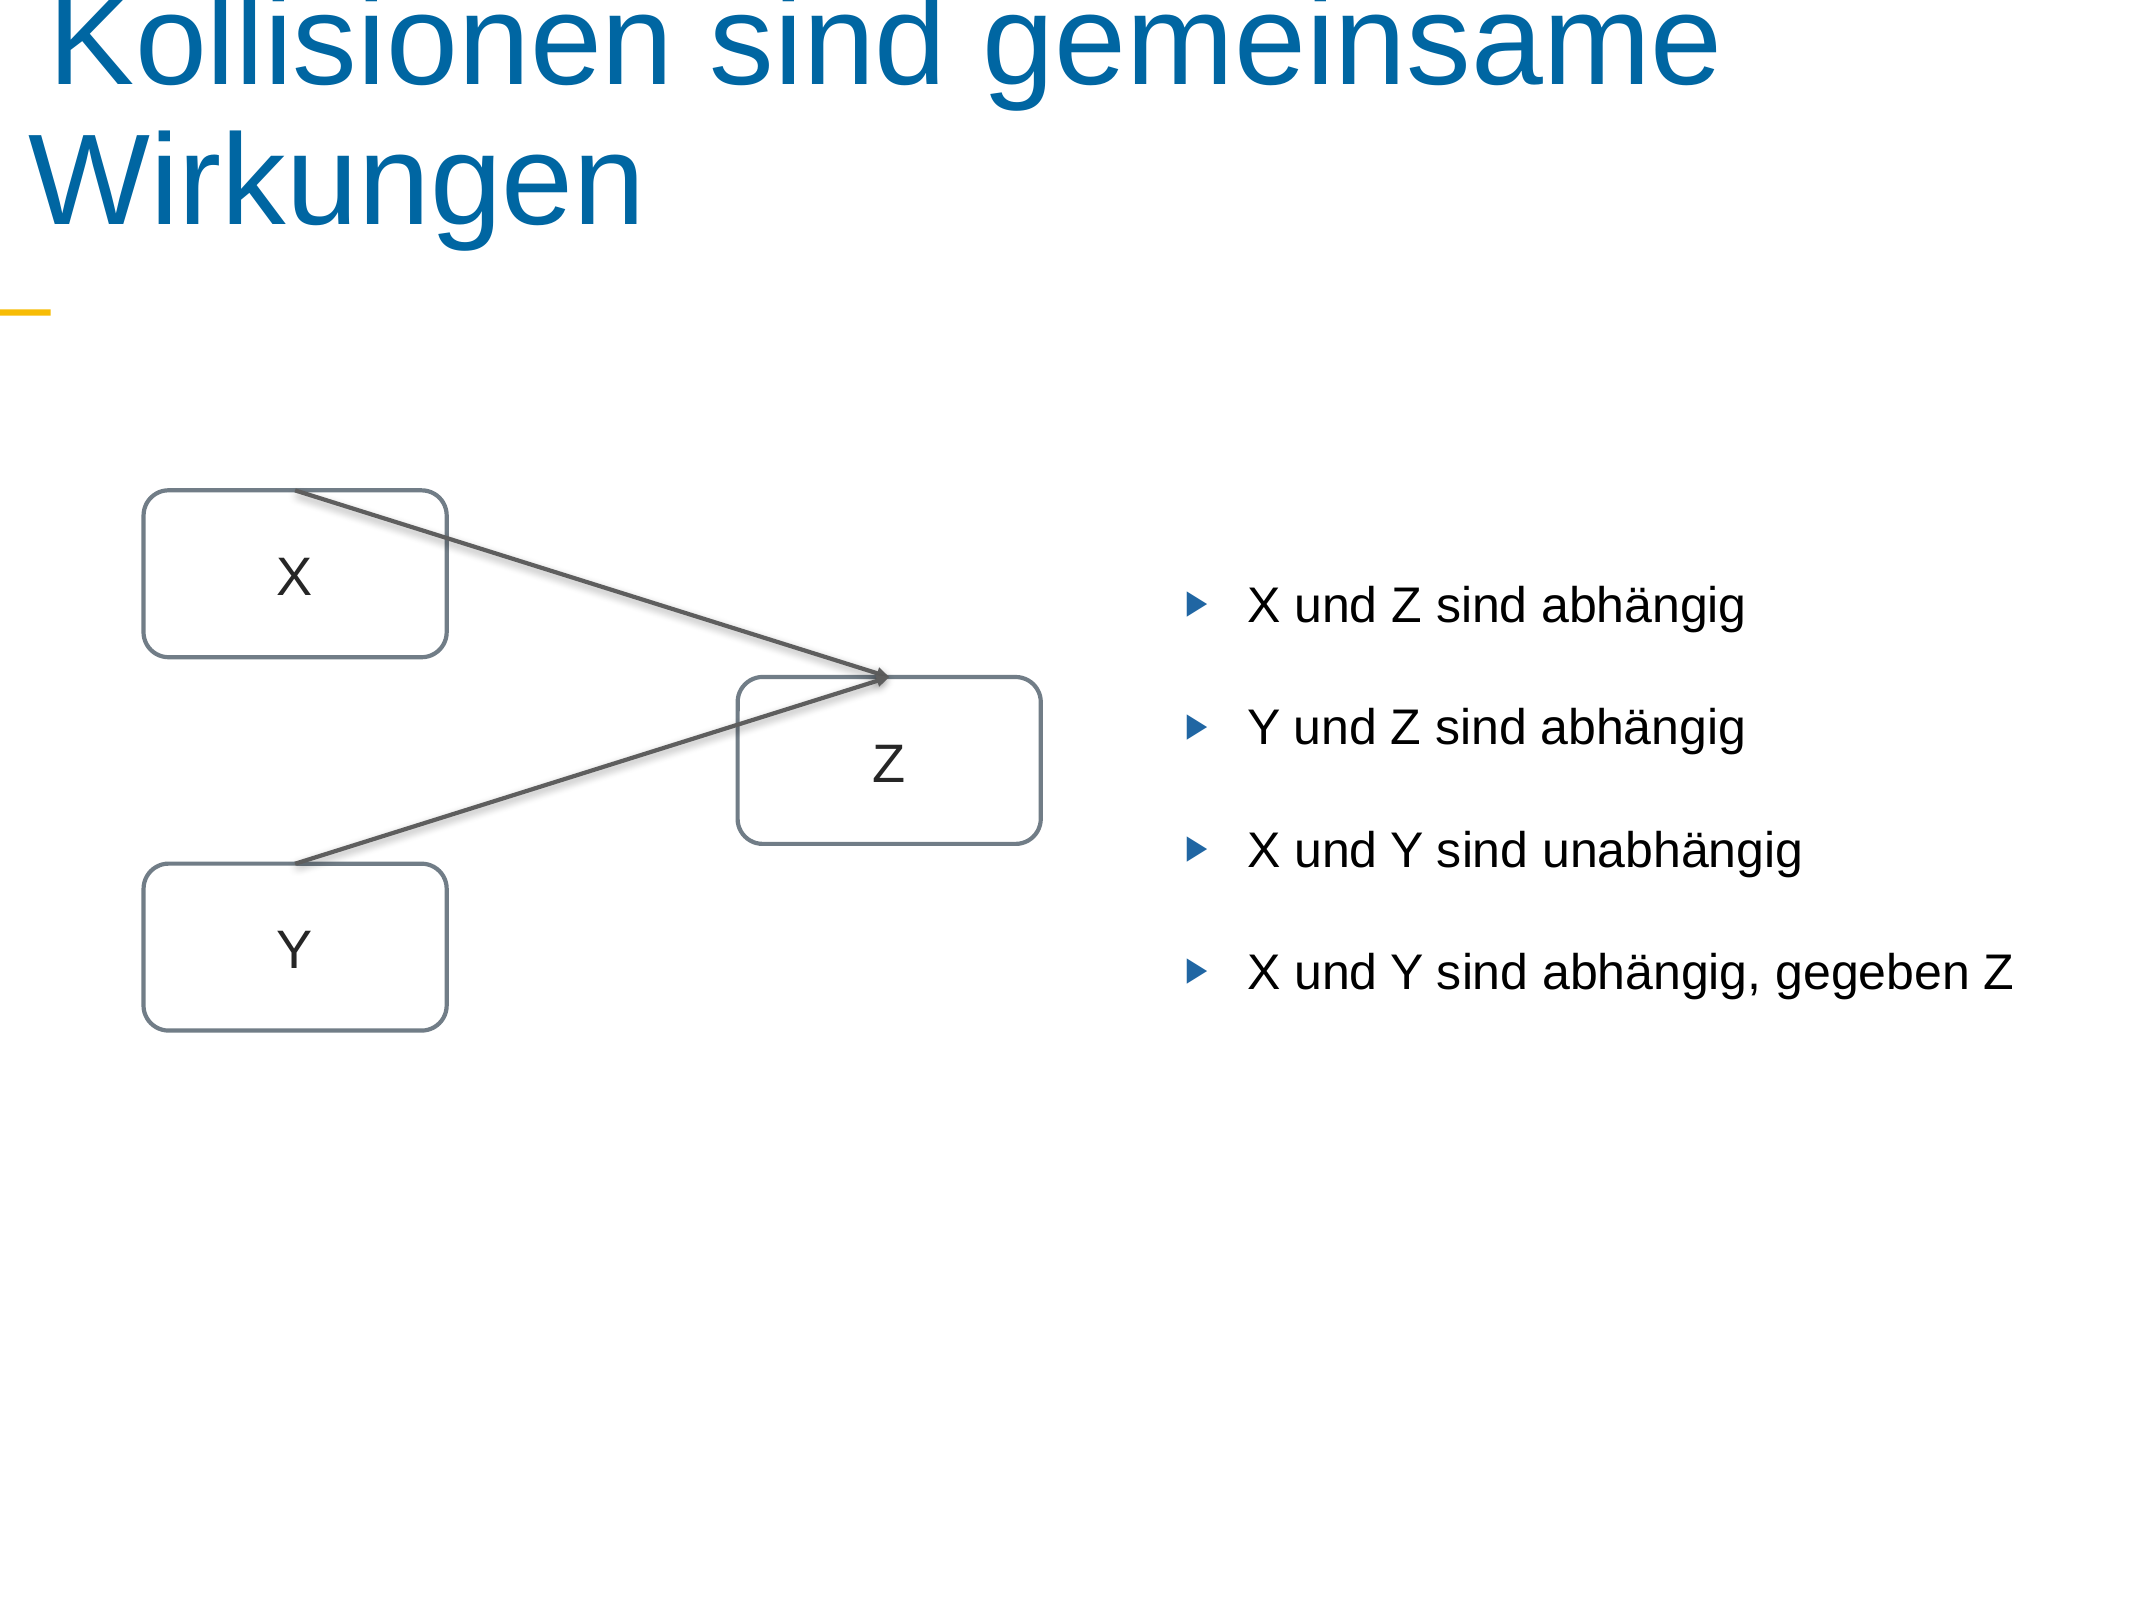

Kollisionen sind gemeinsame Wirkungen
X
Z
Y
X und Z sind abhängig
Y und Z sind abhängig
X und Y sind unabhängig
X und Y sind abhängig, gegeben Z
76